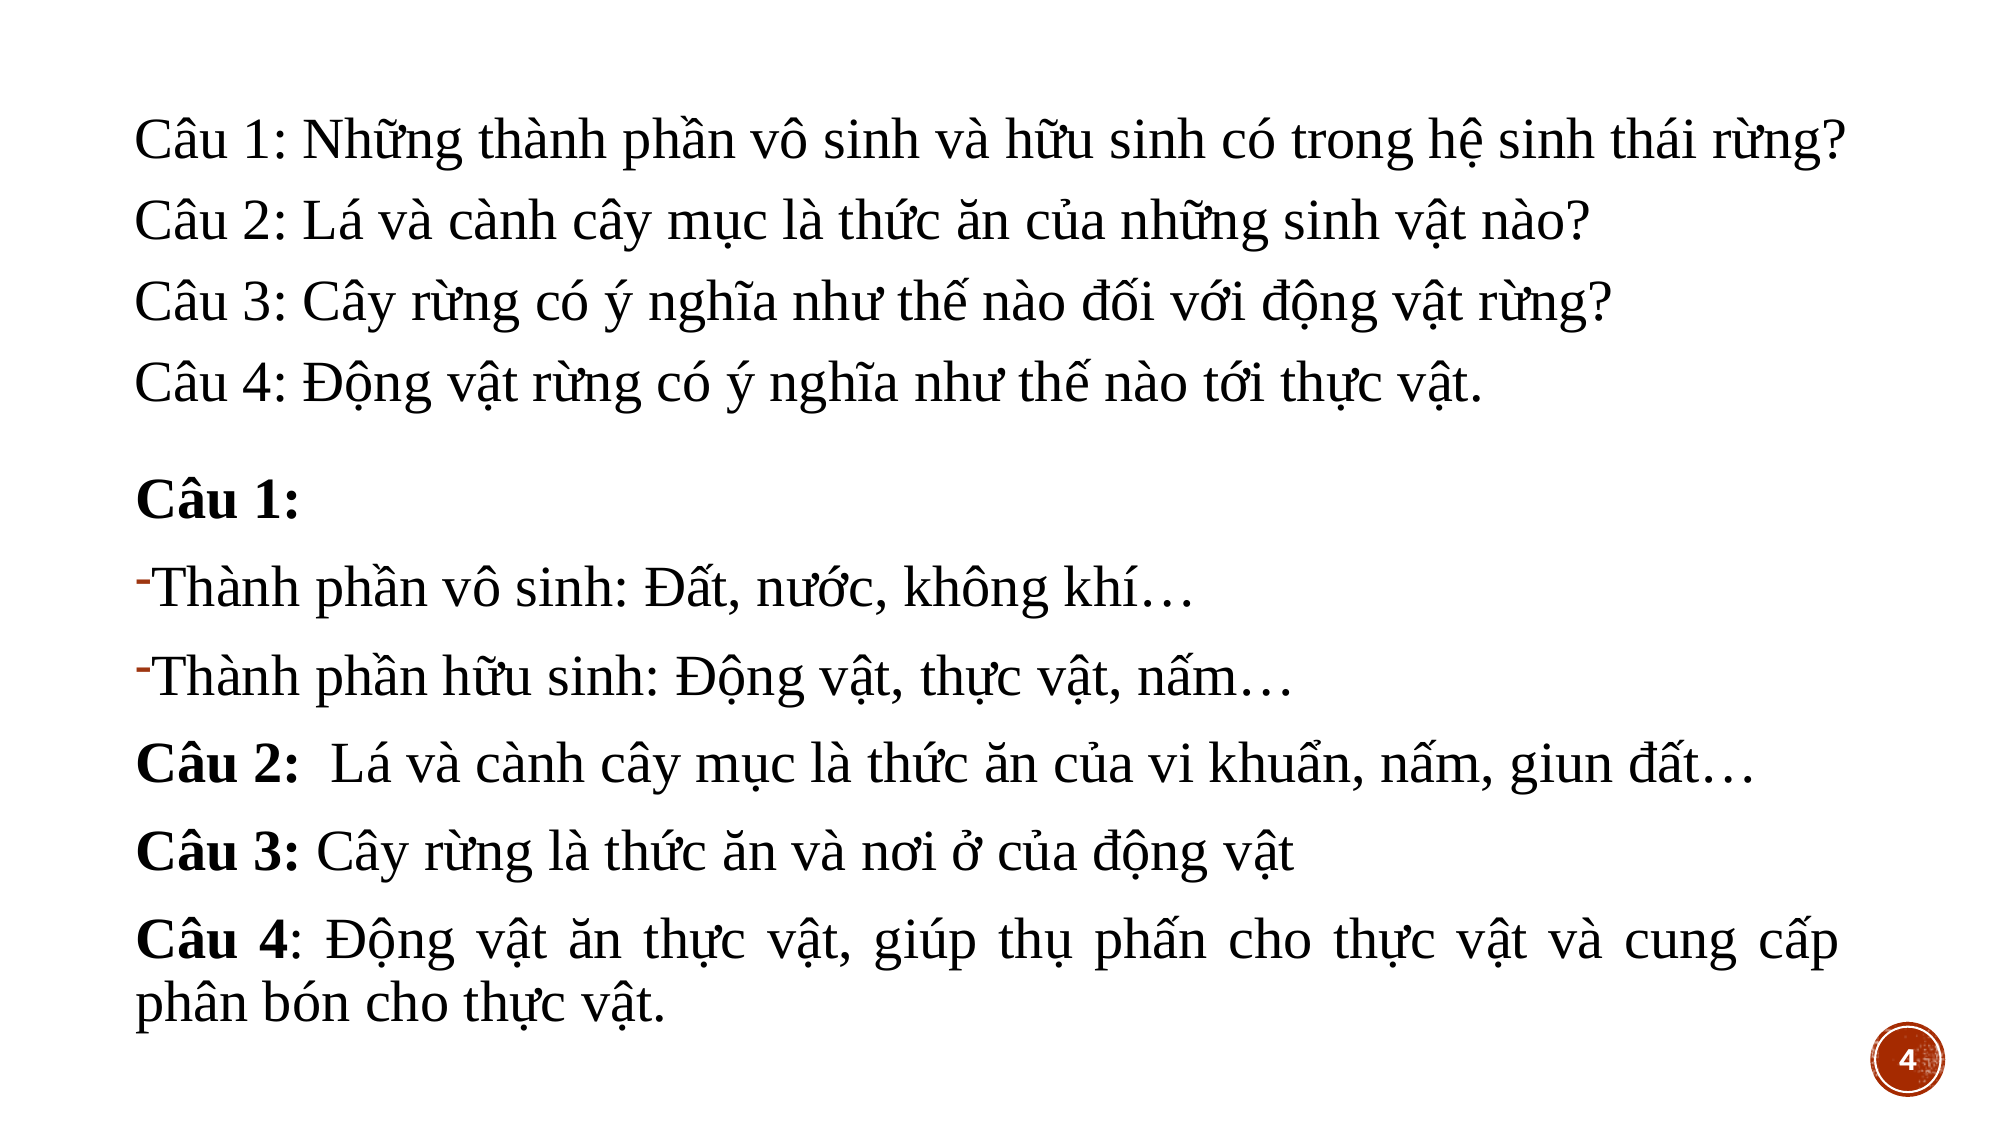

Câu 1: Những thành phần vô sinh và hữu sinh có trong hệ sinh thái rừng?
Câu 2: Lá và cành cây mục là thức ăn của những sinh vật nào?
Câu 3: Cây rừng có ý nghĩa như thế nào đối với động vật rừng?
Câu 4: Động vật rừng có ý nghĩa như thế nào tới thực vật.
Câu 1:
Thành phần vô sinh: Đất, nước, không khí…
Thành phần hữu sinh: Động vật, thực vật, nấm…
Câu 2:  Lá và cành cây mục là thức ăn của vi khuẩn, nấm, giun đất…
Câu 3: Cây rừng là thức ăn và nơi ở của động vật
Câu 4: Động vật ăn thực vật, giúp thụ phấn cho thực vật và cung cấp phân bón cho thực vật.
4